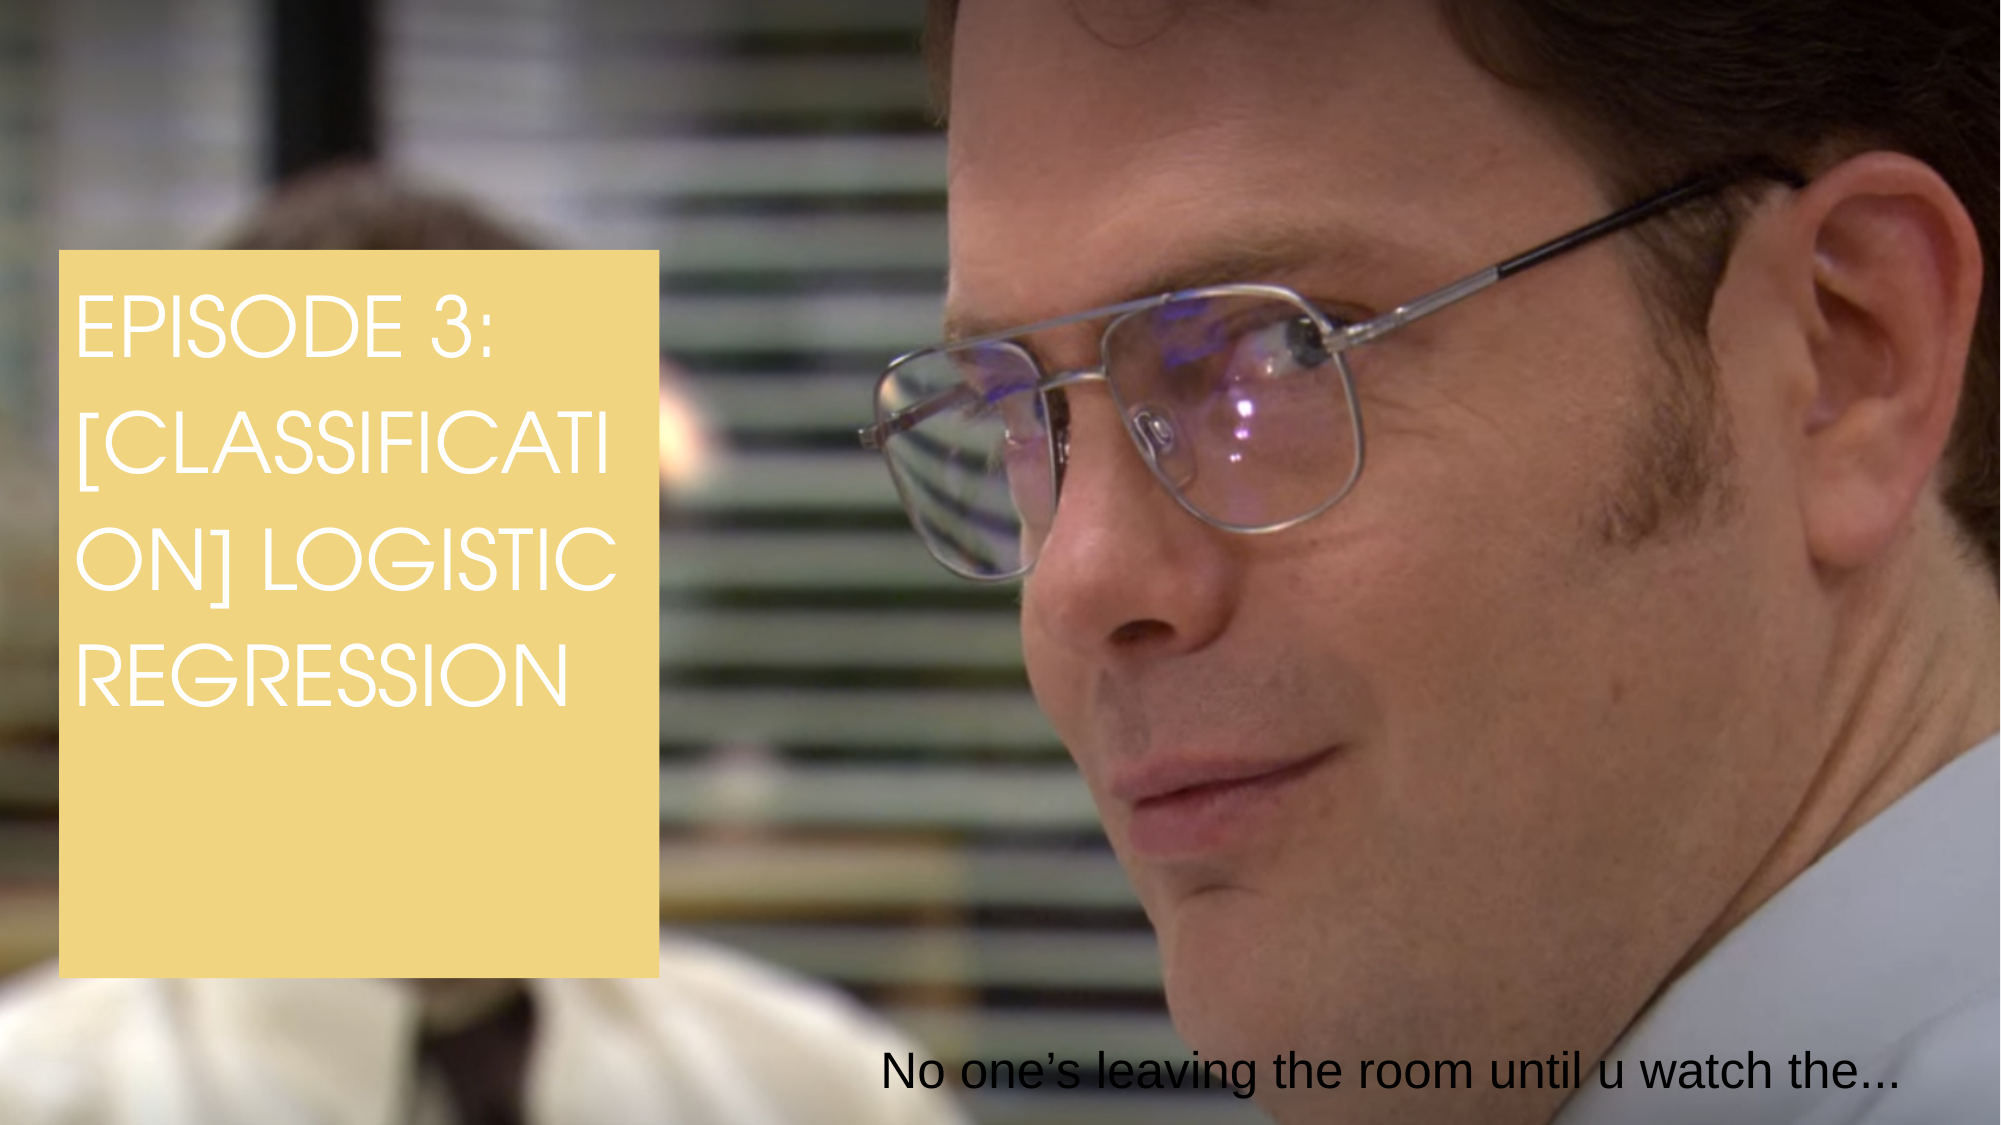

Episode 3:
[Classification] Logistic Regression
No one’s leaving the room until u watch the...